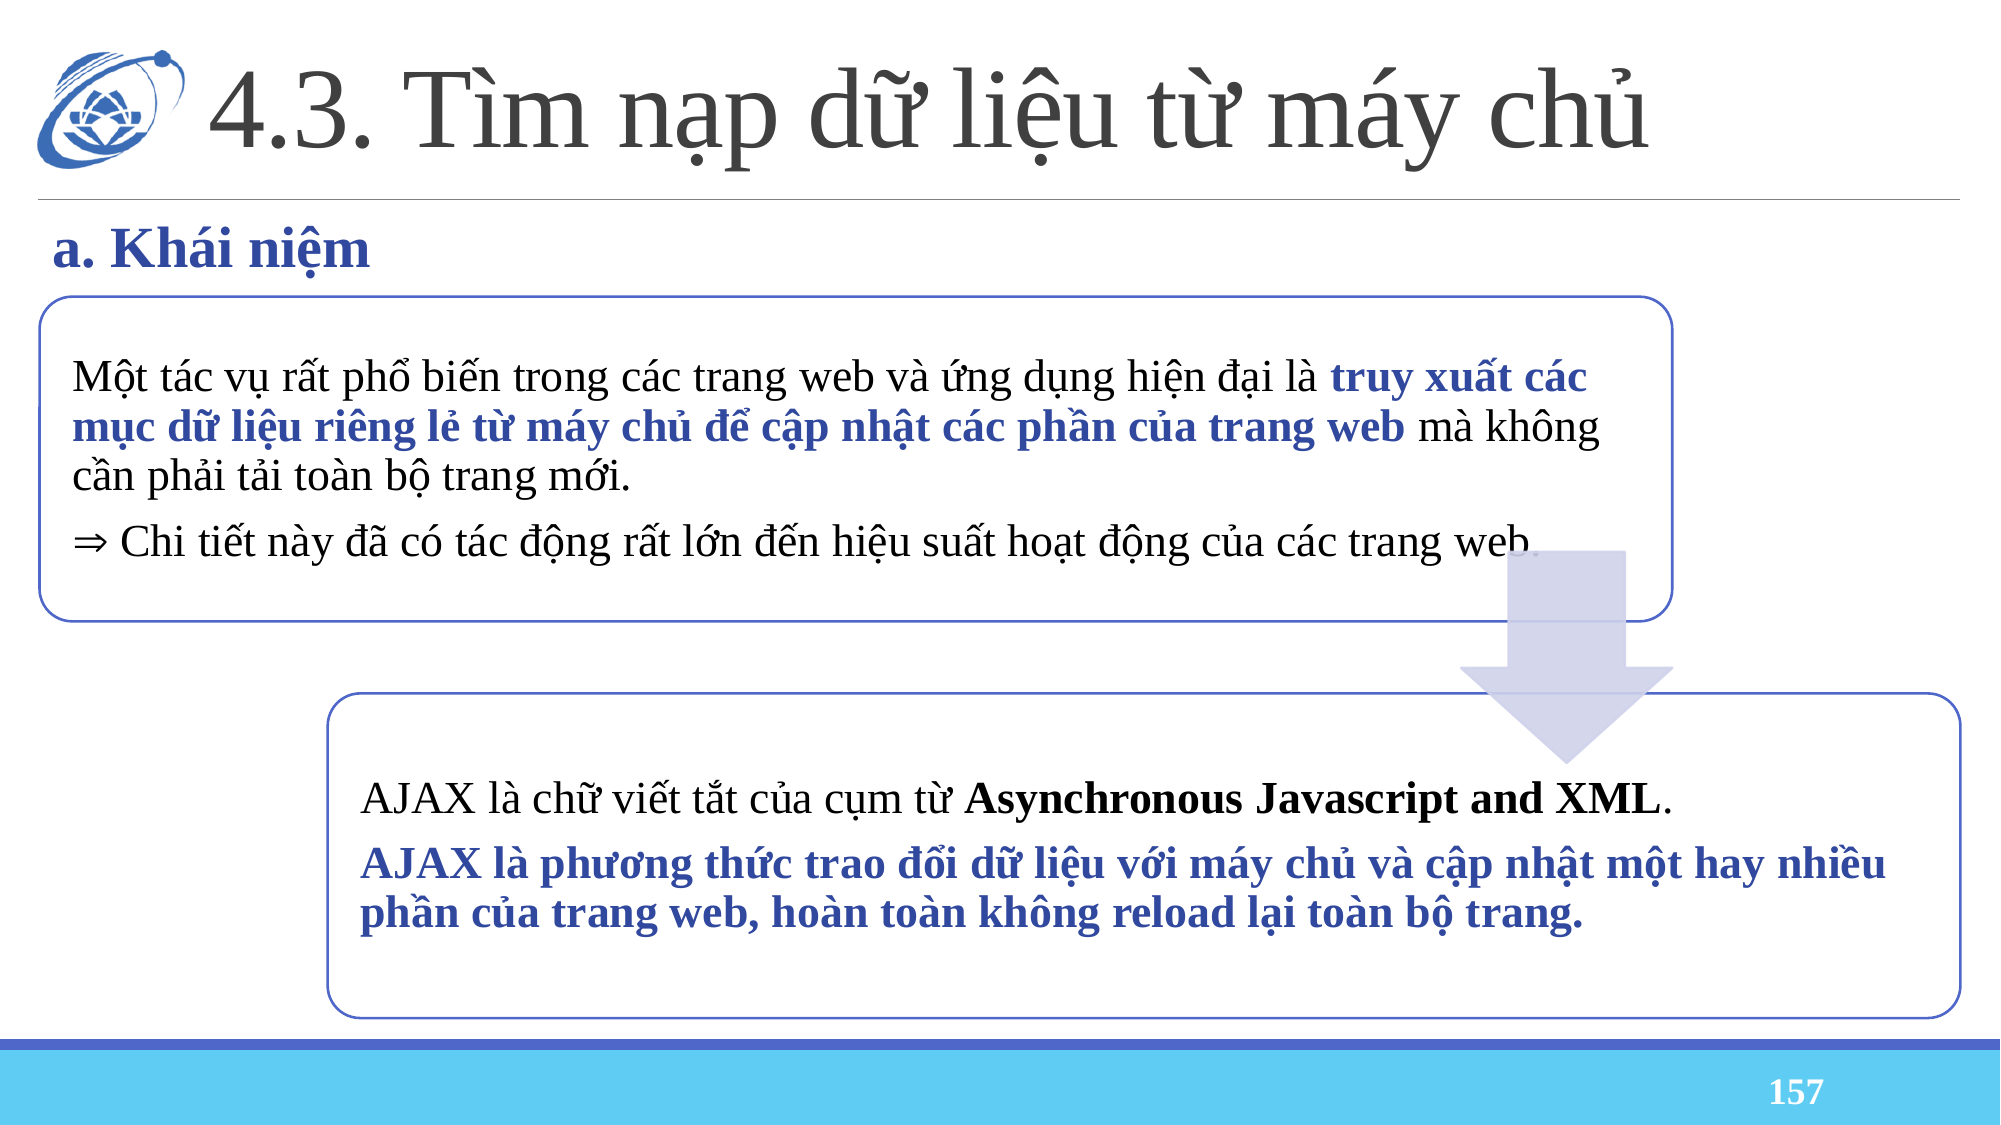

# 4.3. Tìm nạp dữ liệu từ máy chủ
a. Khái niệm

Một tác vụ rất phổ biến trong các trang web và ứng dụng hiện đại là truy xuất các mục dữ liệu riêng lẻ từ máy chủ để cập nhật các phần của trang web mà không cần phải tải toàn bộ trang mới.
⇒ Chi tiết này đã có tác động rất lớn đến hiệu suất hoạt động của các trang web.
AJAX là chữ viết tắt của cụm từ Asynchronous Javascript and XML.
AJAX là phương thức trao đổi dữ liệu với máy chủ và cập nhật một hay nhiều phần của trang web, hoàn toàn không reload lại toàn bộ trang.

157